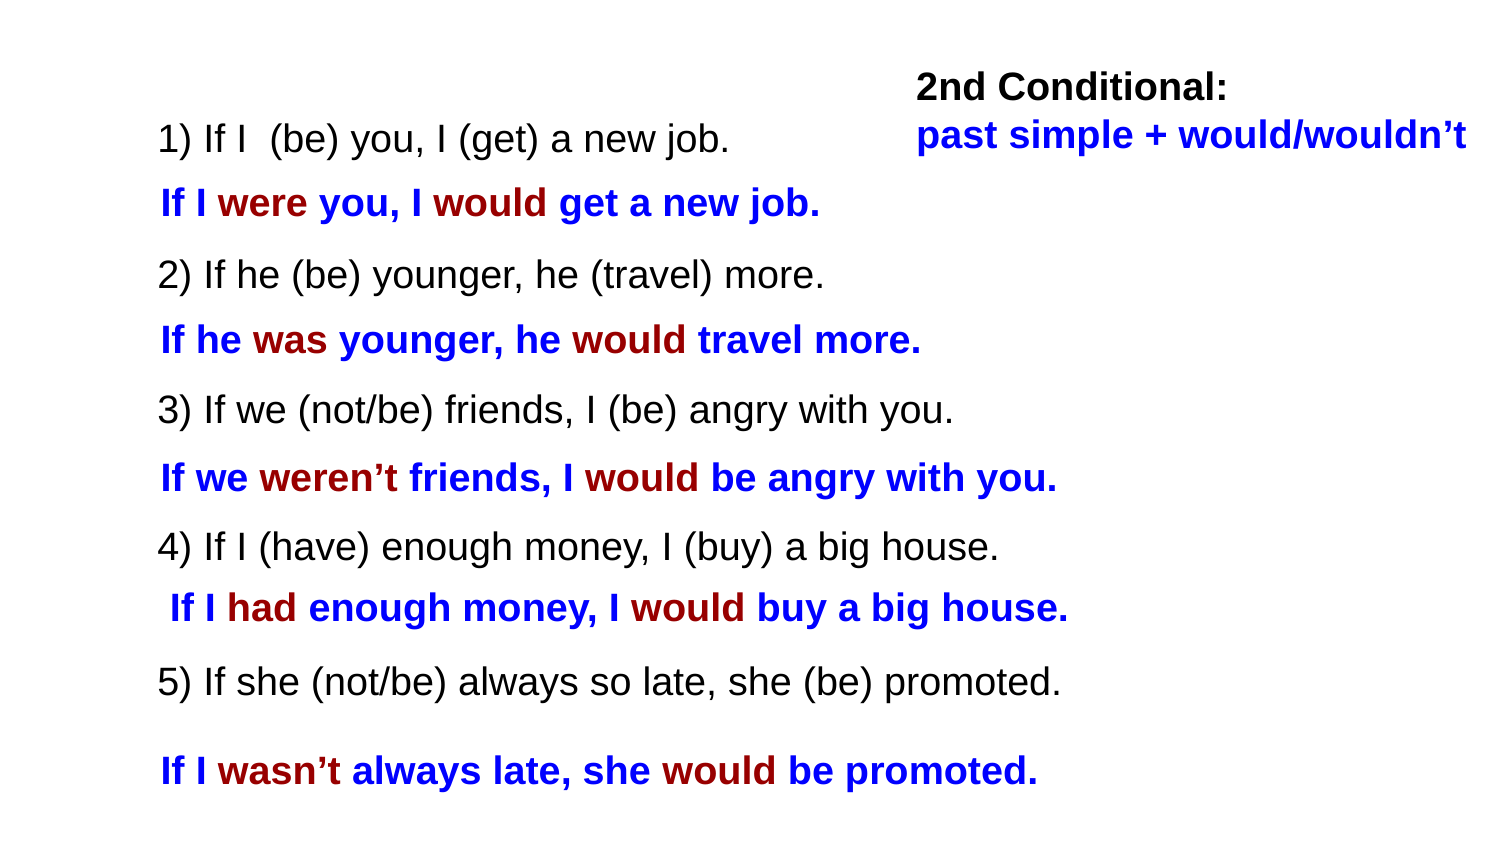

2nd Conditional:
past simple + would/wouldn’t
| 1) If I (be) you, I (get) a new job. |  |
| --- | --- |
| 2) If he (be) younger, he (travel) more. |  |
| 3) If we (not/be) friends, I (be) angry with you. |  |
| 4) If I (have) enough money, I (buy) a big house. |  |
| 5) If she (not/be) always so late, she (be) promoted. |  |
If I were you, I would get a new job.
If he was younger, he would travel more.
If we weren’t friends, I would be angry with you.
If I had enough money, I would buy a big house.
If I wasn’t always late, she would be promoted.